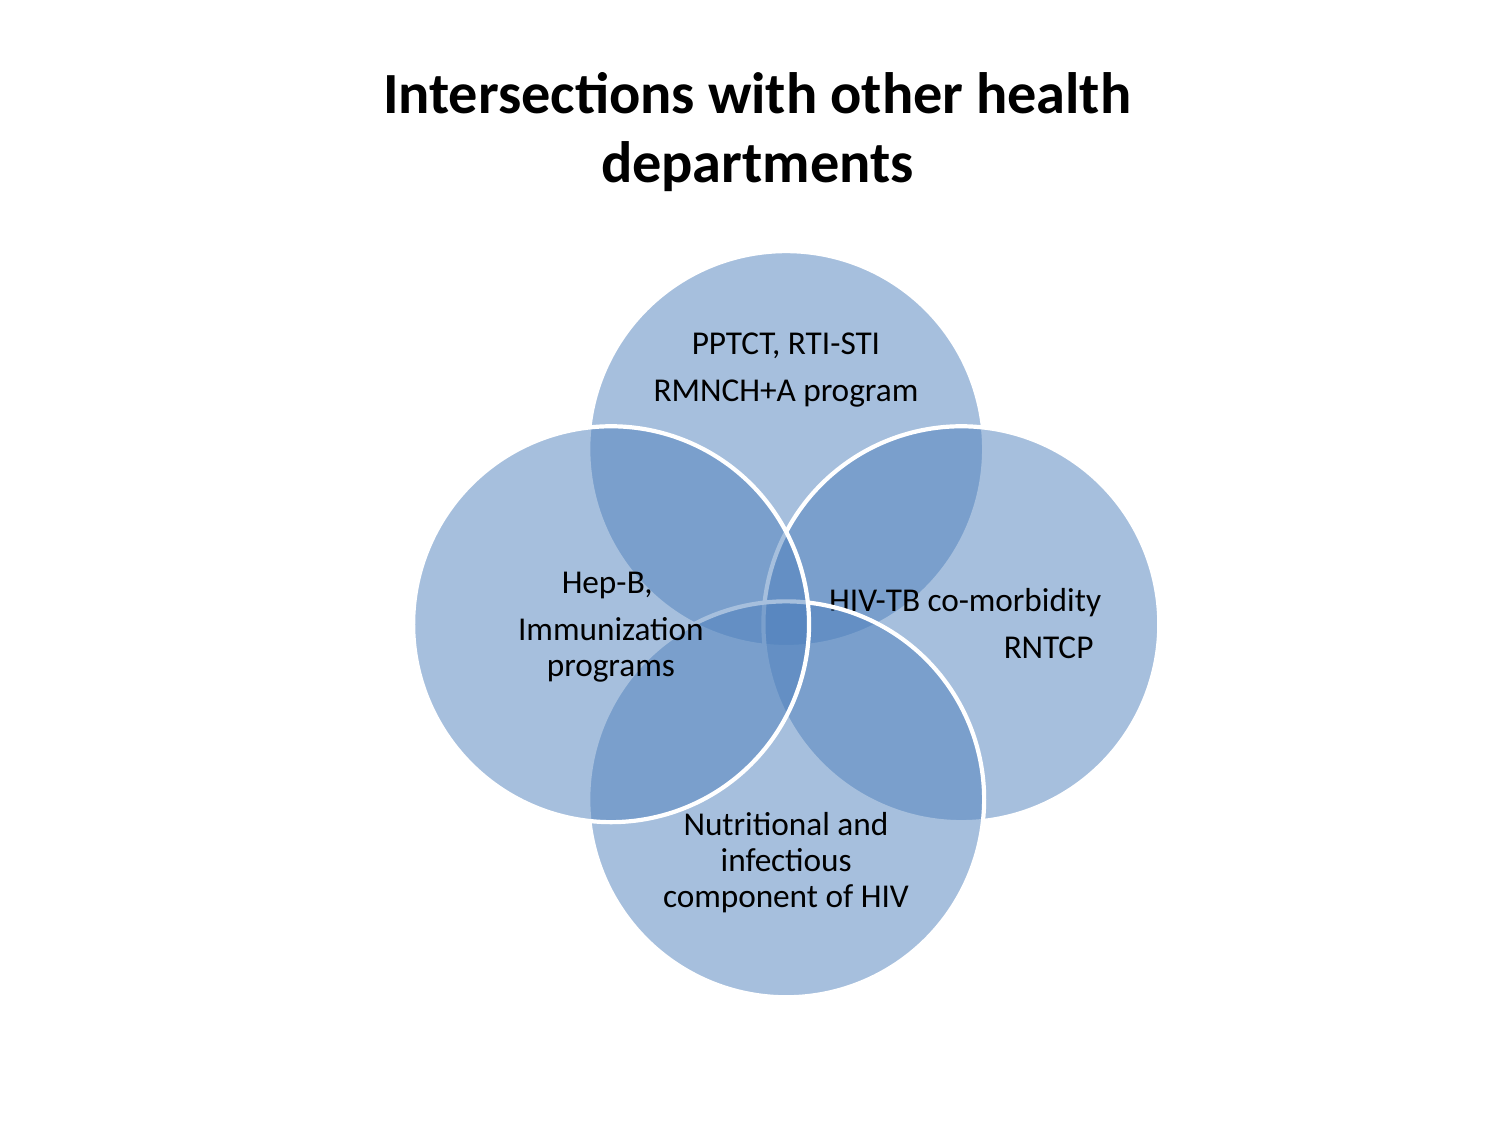

# Intersections with other health departments
PPTCT, RTI-STI
RMNCH+A program
HIV-TB co-morbidity
RNTCP
Nutritional and infectious component of HIV

Hep-B,
Immunization programs